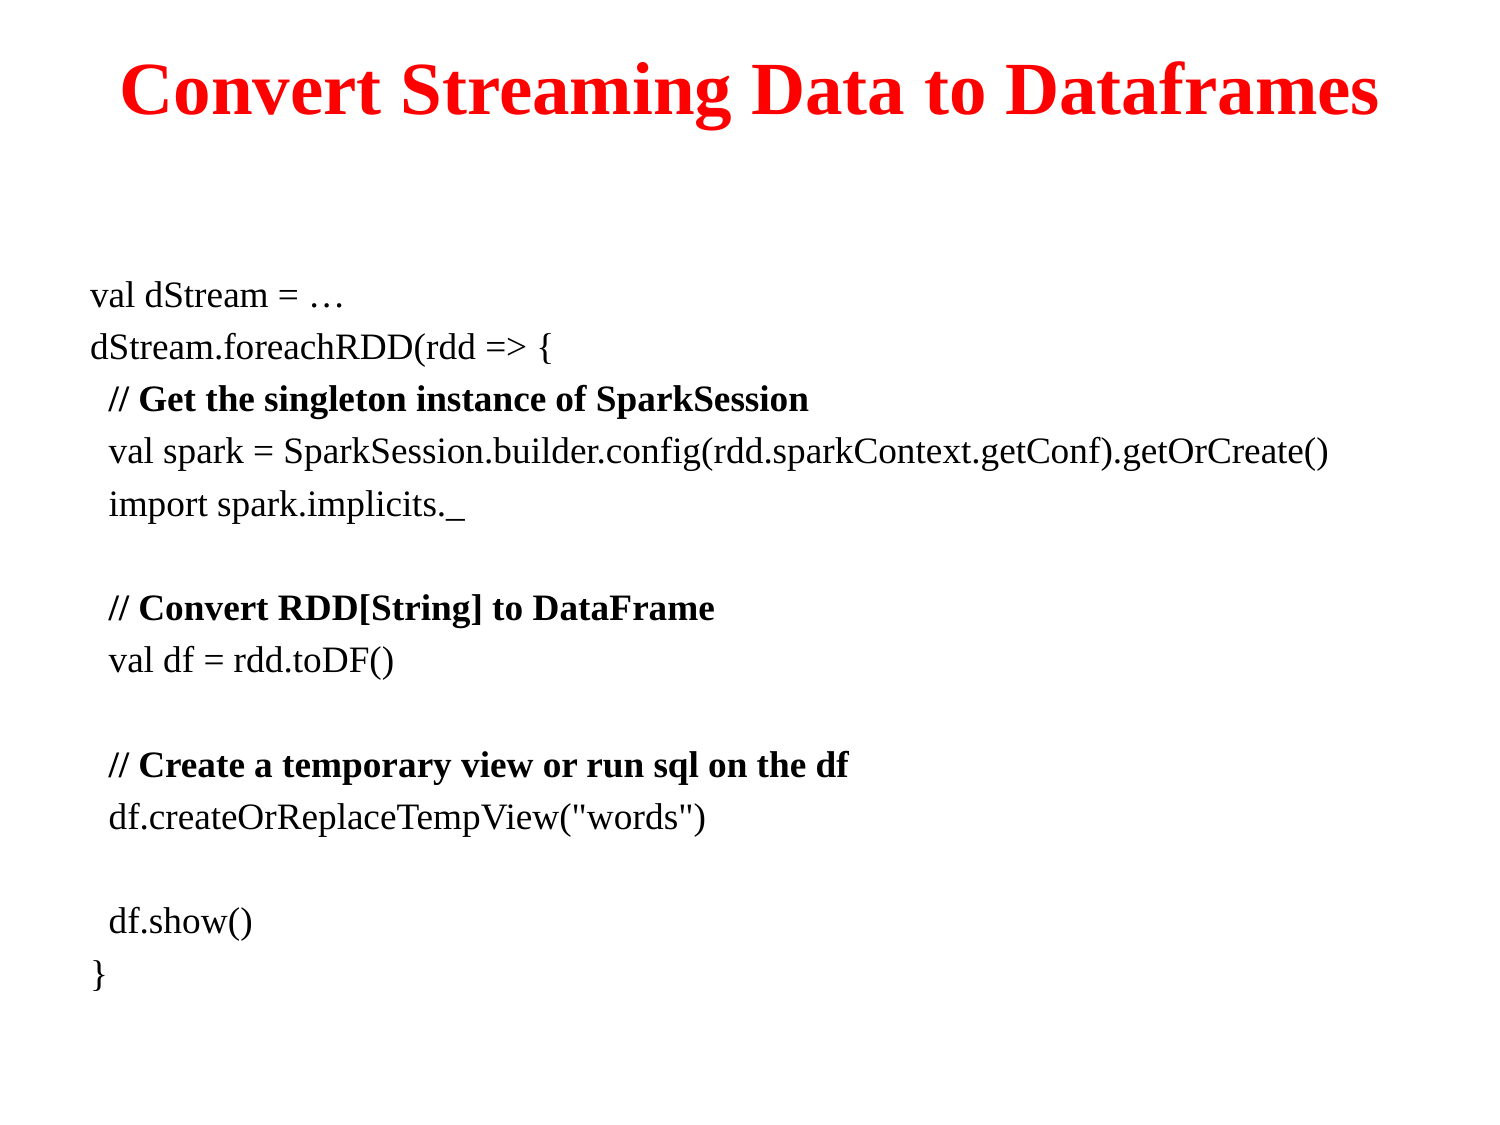

# Convert Streaming Data to Dataframes
val dStream = …
dStream.foreachRDD(rdd => {
  // Get the singleton instance of SparkSession
  val spark = SparkSession.builder.config(rdd.sparkContext.getConf).getOrCreate()
  import spark.implicits._

  // Convert RDD[String] to DataFrame
  val df = rdd.toDF()

  // Create a temporary view or run sql on the df
  df.createOrReplaceTempView("words")

  df.show()
}